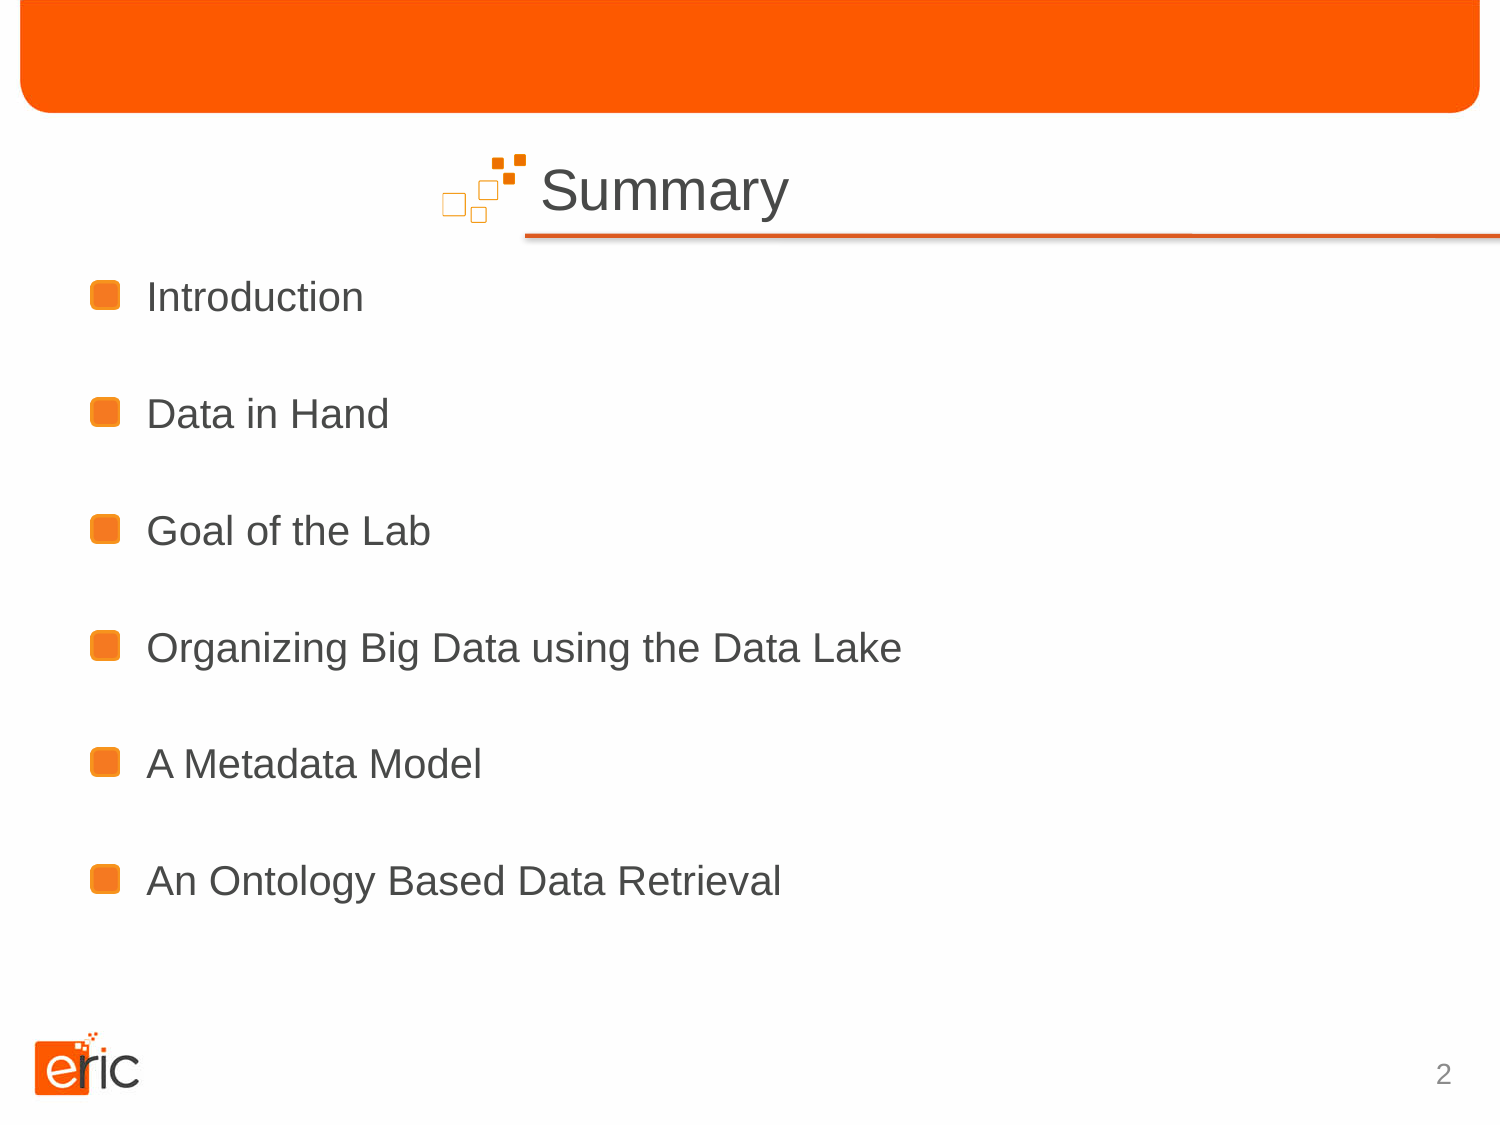

# Summary
Introduction

Data in Hand

Goal of the Lab

Organizing Big Data using the Data Lake

A Metadata Model

An Ontology Based Data Retrieval
2